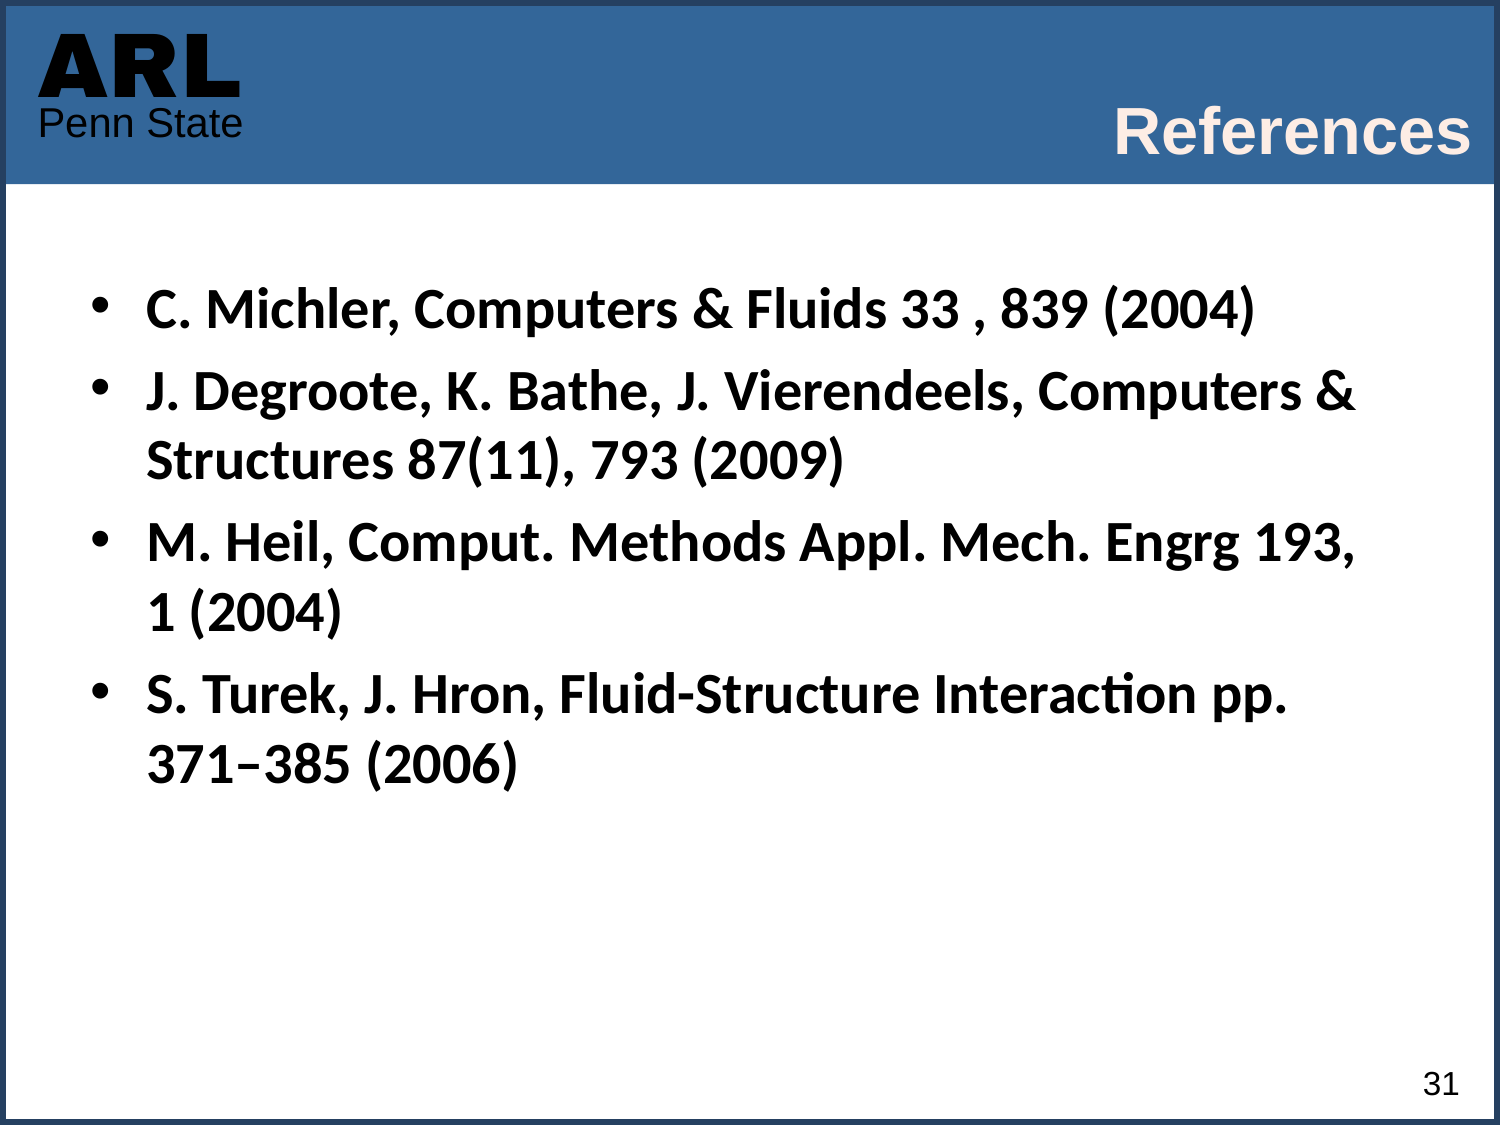

# References
C. Michler, Computers & Fluids 33 , 839 (2004)
J. Degroote, K. Bathe, J. Vierendeels, Computers & Structures 87(11), 793 (2009)
M. Heil, Comput. Methods Appl. Mech. Engrg 193, 1 (2004)
S. Turek, J. Hron, Fluid-Structure Interaction pp. 371–385 (2006)

31